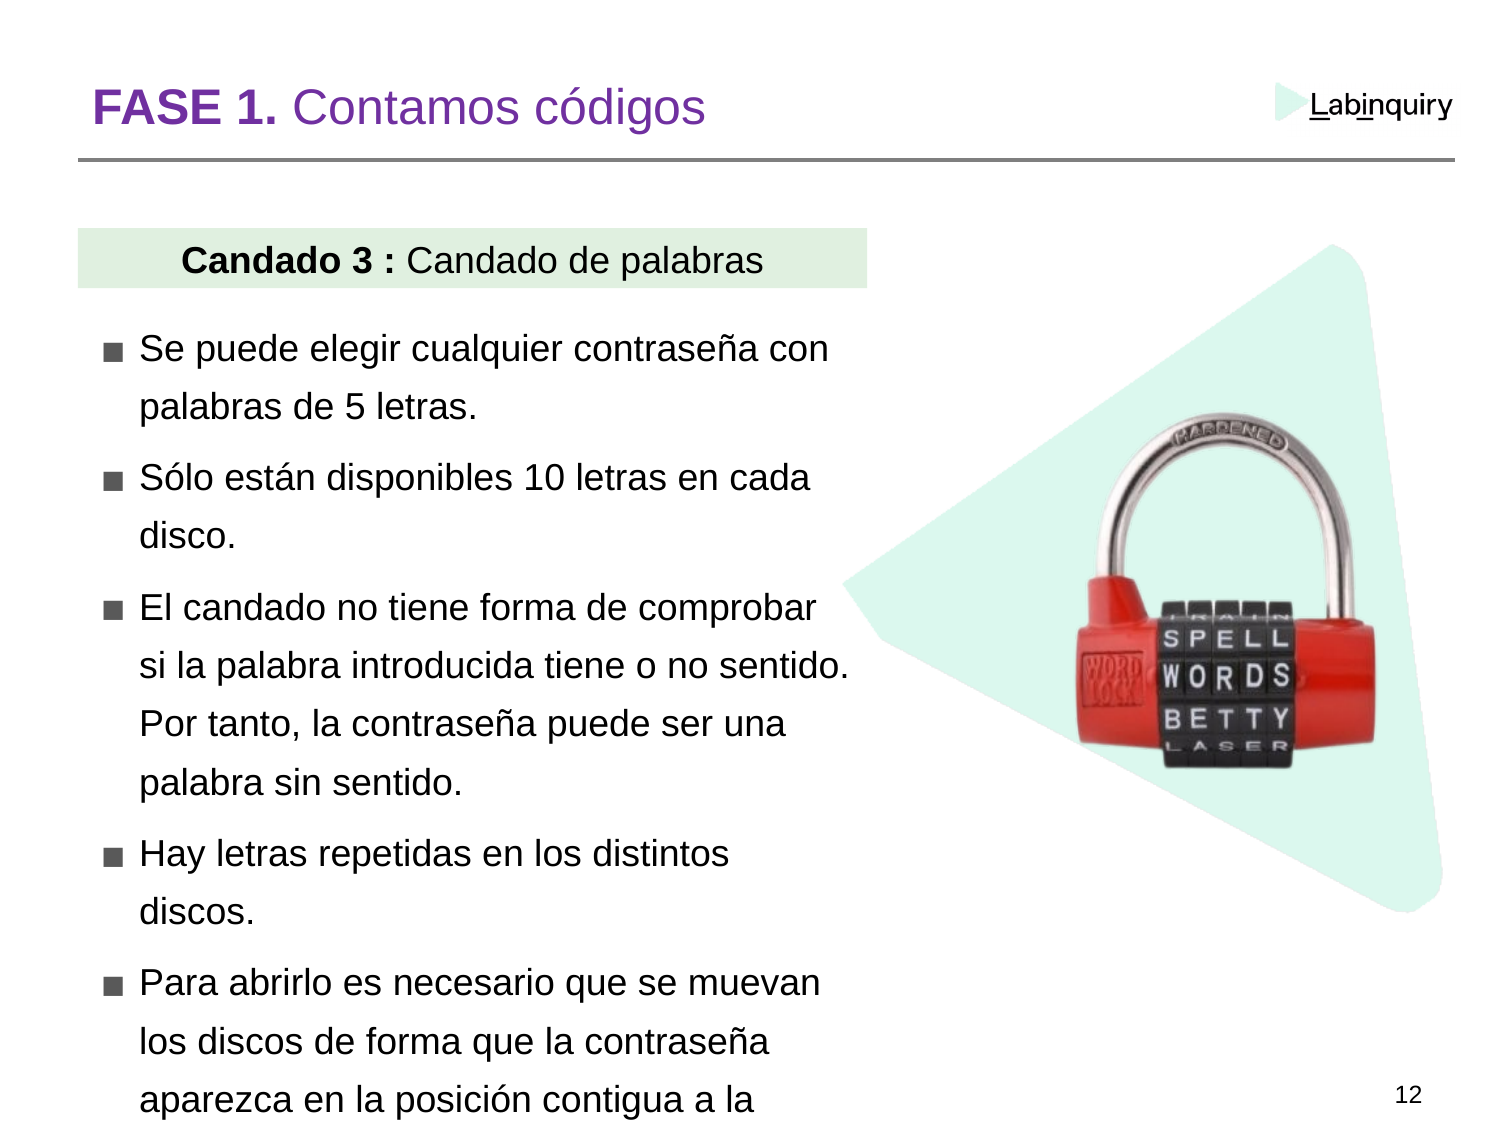

# FASE 1. Contamos códigos
Candado 3 : Candado de palabras
Se puede elegir cualquier contraseña con palabras de 5 letras.
Sólo están disponibles 10 letras en cada disco.
El candado no tiene forma de comprobar si la palabra introducida tiene o no sentido. Por tanto, la contraseña puede ser una palabra sin sentido.
Hay letras repetidas en los distintos discos.
Para abrirlo es necesario que se muevan los discos de forma que la contraseña aparezca en la posición contigua a la pestaña.